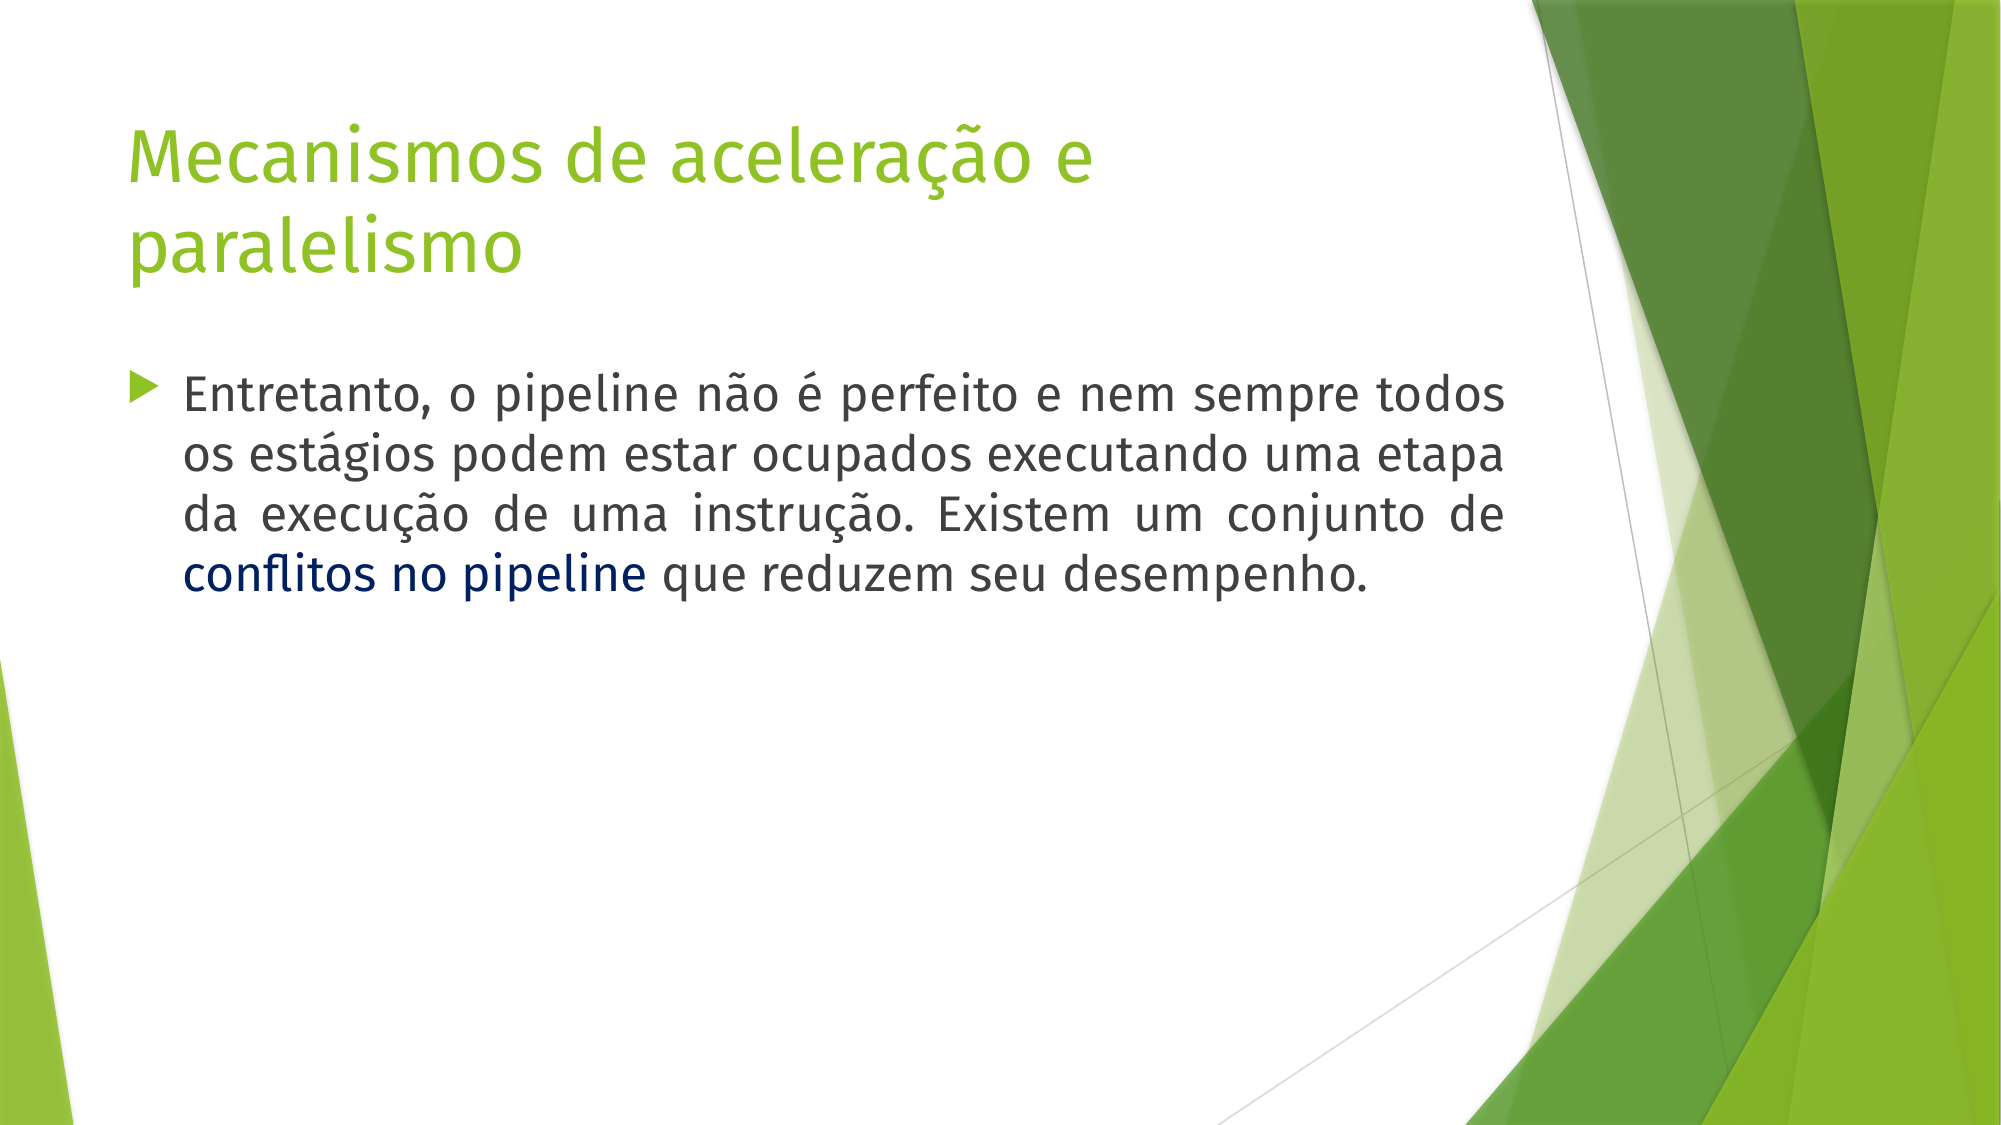

# Mecanismos de aceleração e paralelismo
Entretanto, o pipeline não é perfeito e nem sempre todos os estágios podem estar ocupados executando uma etapa da execução de uma instrução. Existem um conjunto de conflitos no pipeline que reduzem seu desempenho.